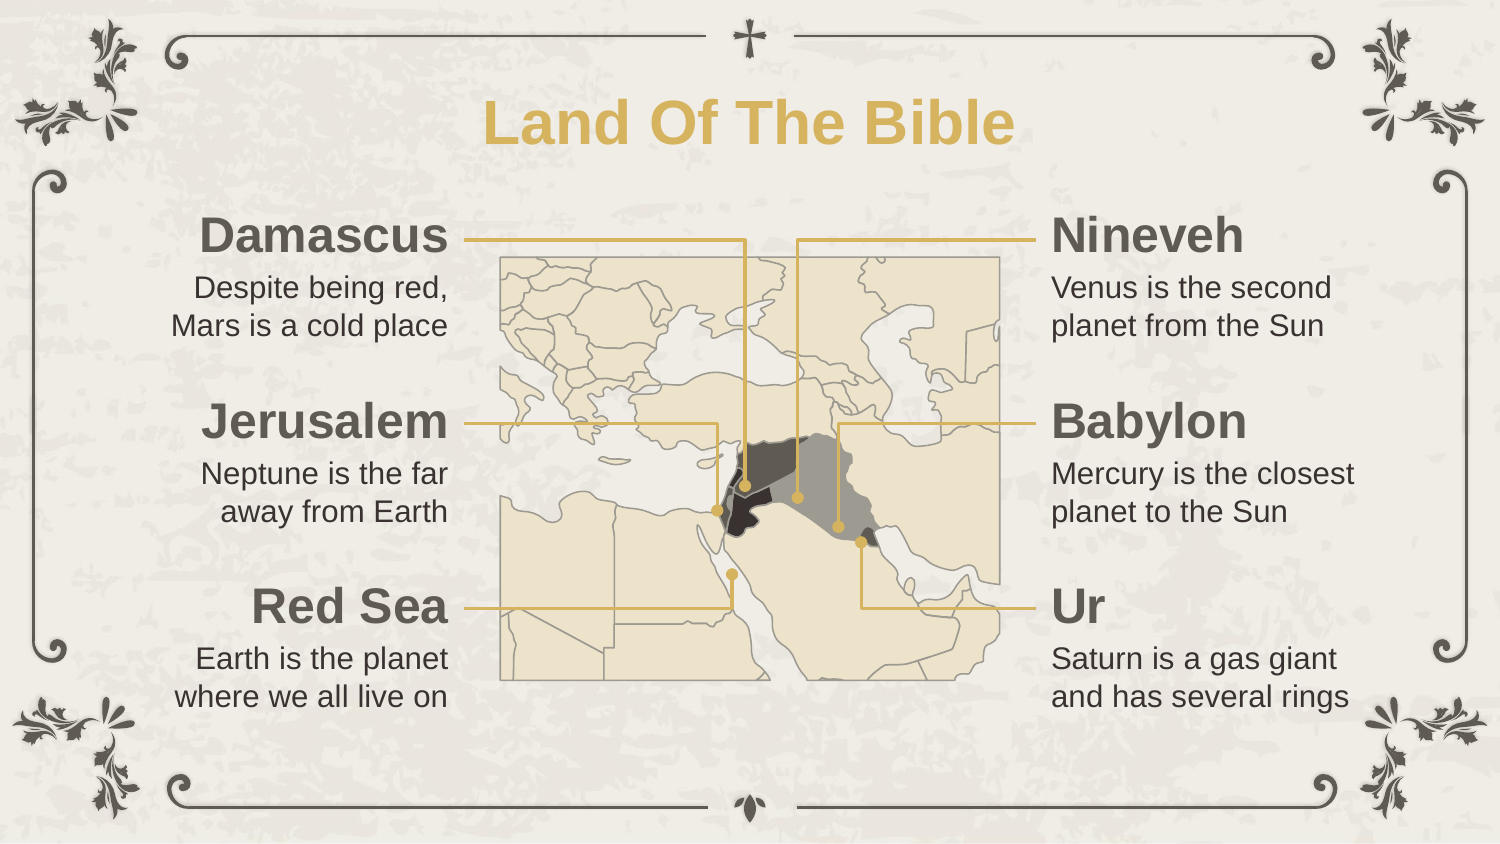

# Land Of The Bible
Damascus
Nineveh

Despite being red, Mars is a cold place
Venus is the second planet from the Sun

Babylon
Jerusalem

Neptune is the far away from Earth
Mercury is the closest planet to the Sun

Red Sea
Ur

Earth is the planet where we all live on

Saturn is a gas giant and has several rings